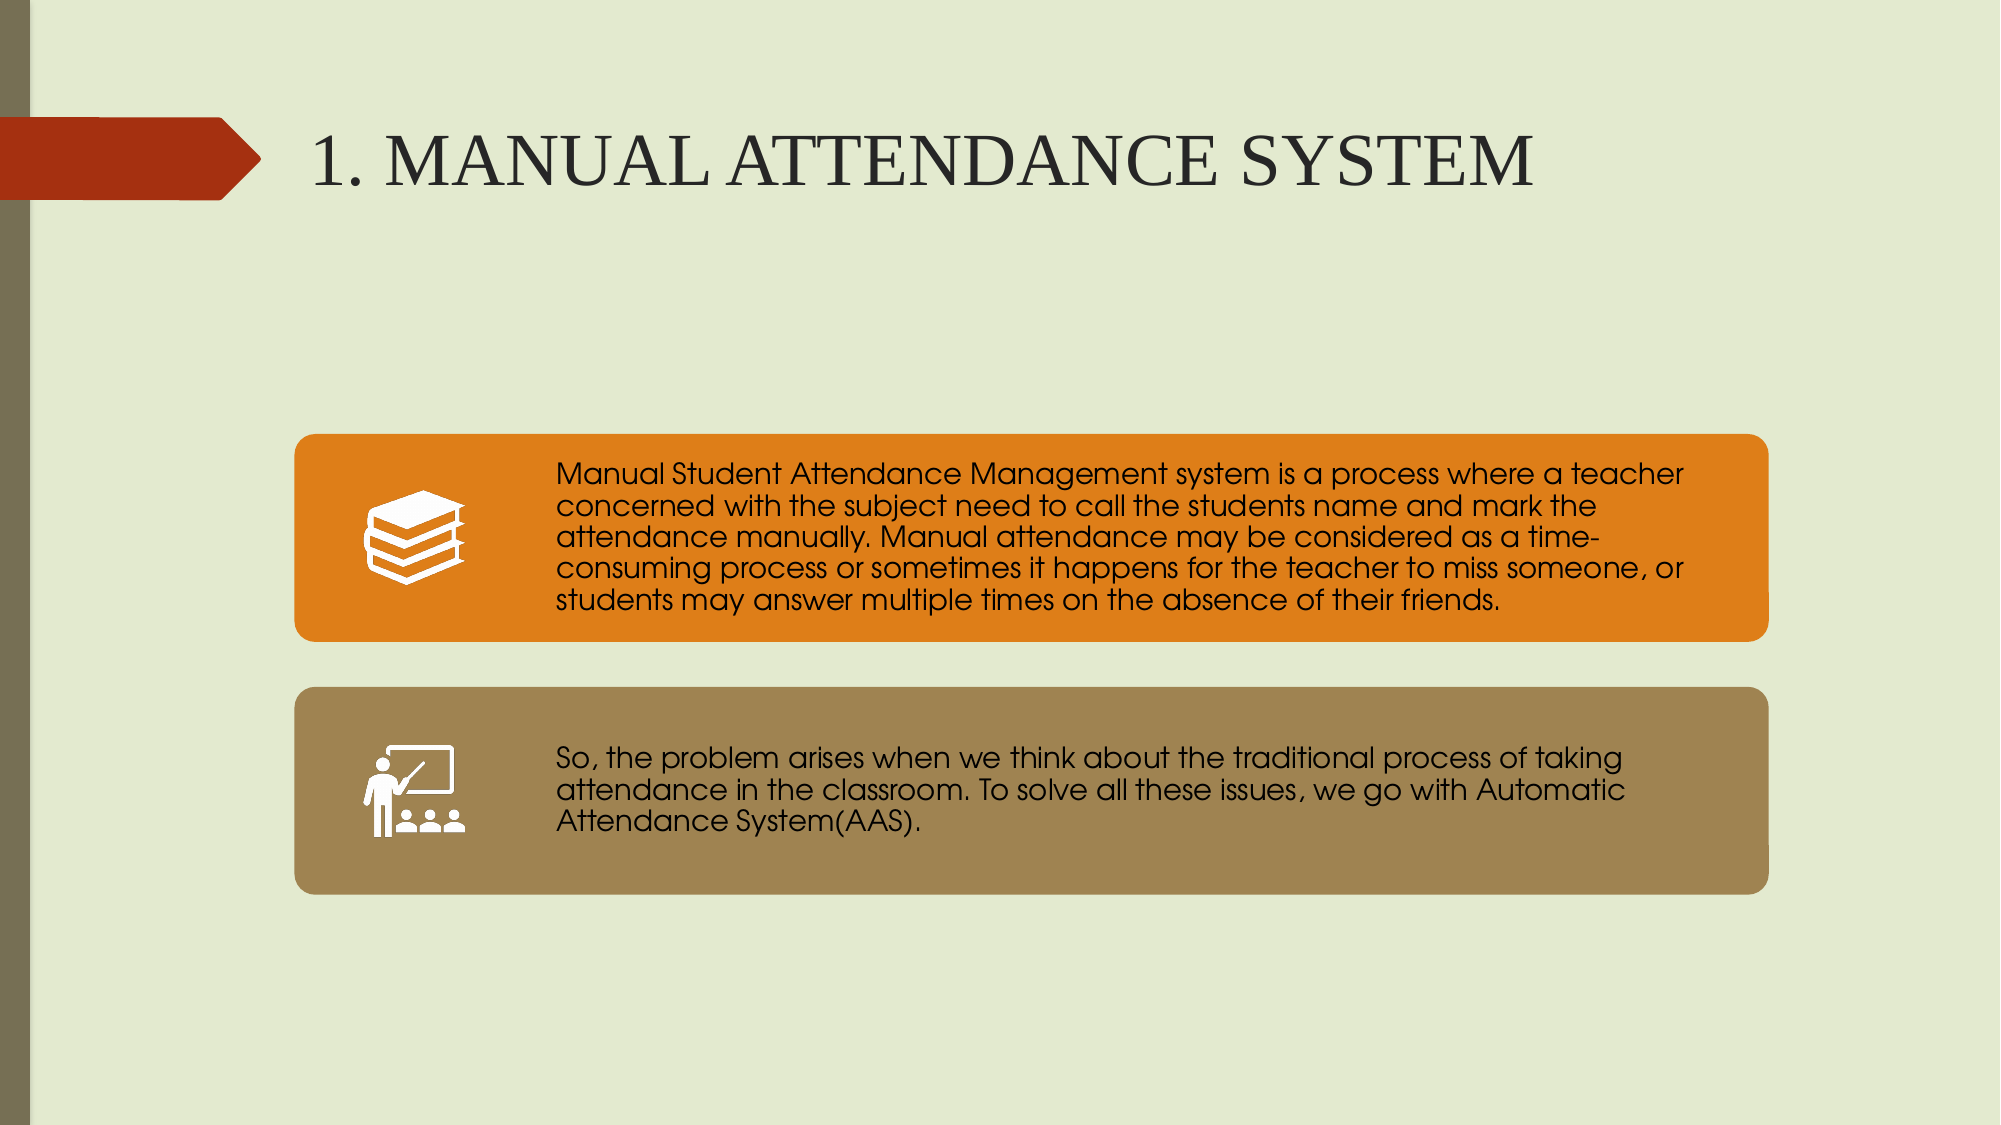

# 1. MANUAL ATTENDANCE SYSTEM

Manual Student Attendance Management system is a process where a teacher concerned with the subject need to call the students name and mark the attendance manually. Manual attendance may be considered as a time-consuming process or sometimes it happens for the teacher to miss someone, or students may answer multiple times on the absence of their friends.
So, the problem arises when we think about the traditional process of taking attendance in the classroom. To solve all these issues, we go with Automatic Attendance System(AAS).